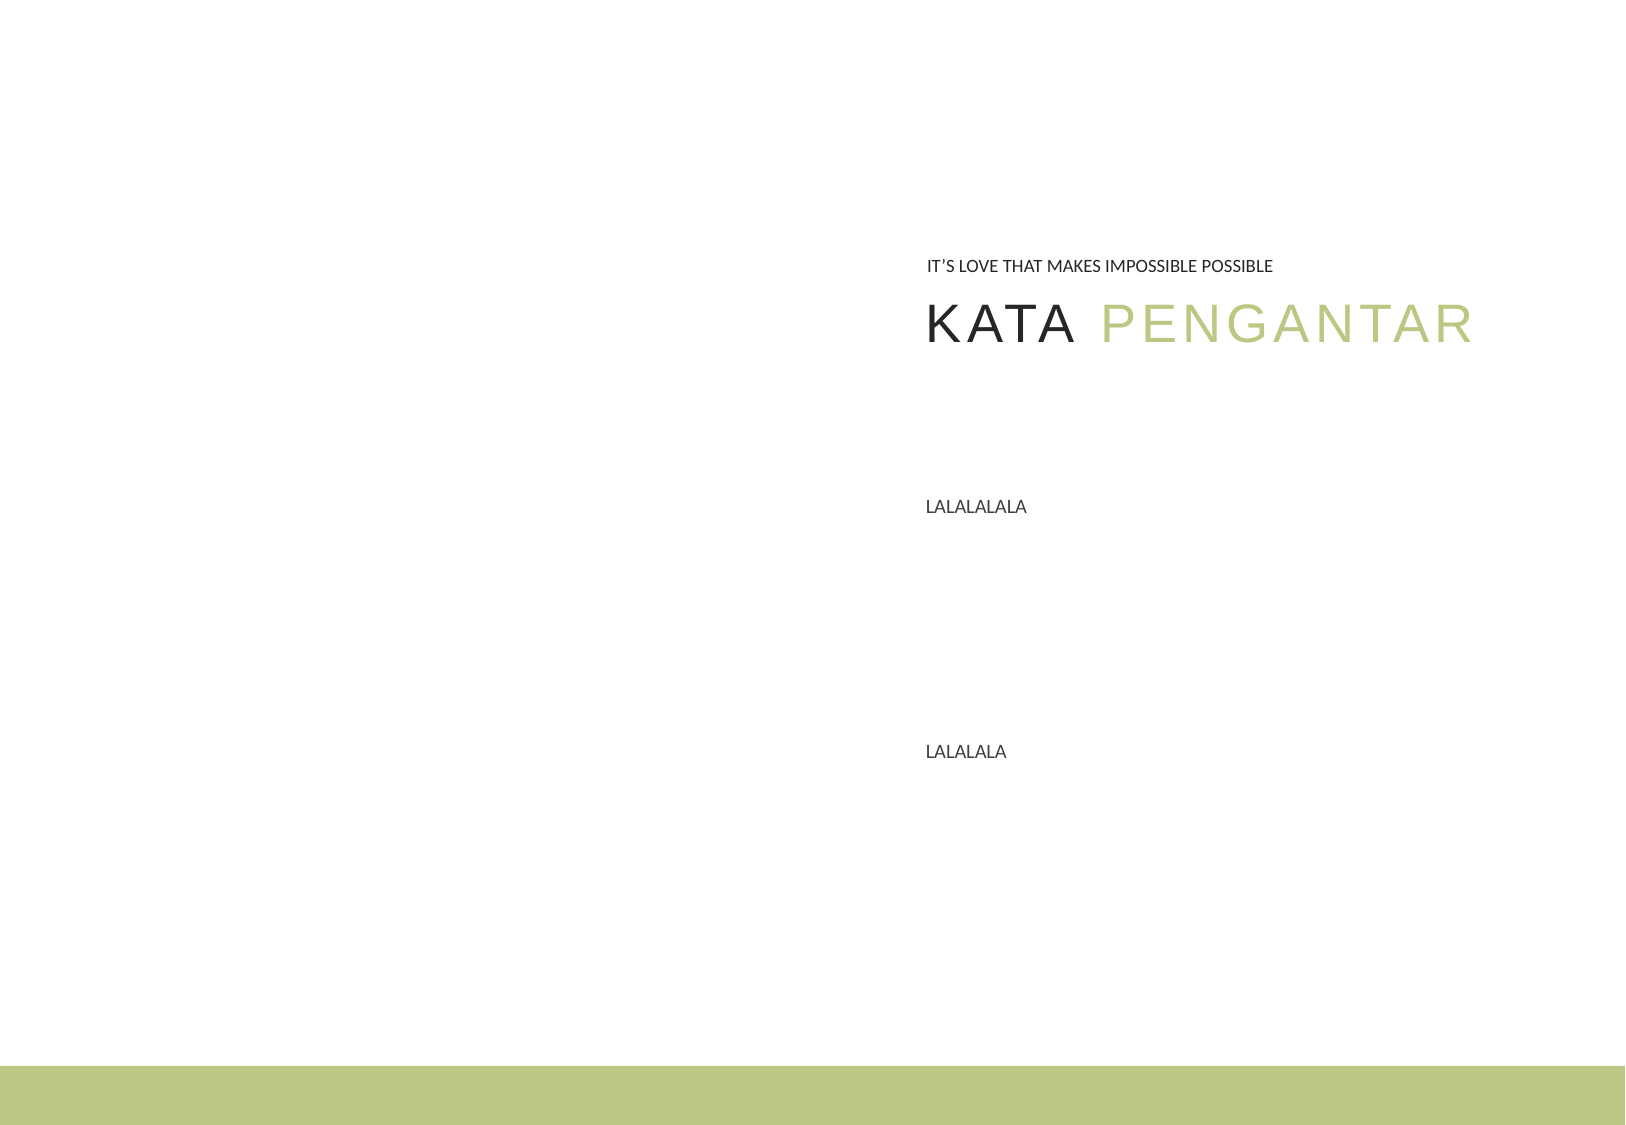

IT’S LOVE THAT MAKES IMPOSSIBLE POSSIBLE
KATA PENGANTAR

LALALALALA
LALALALA